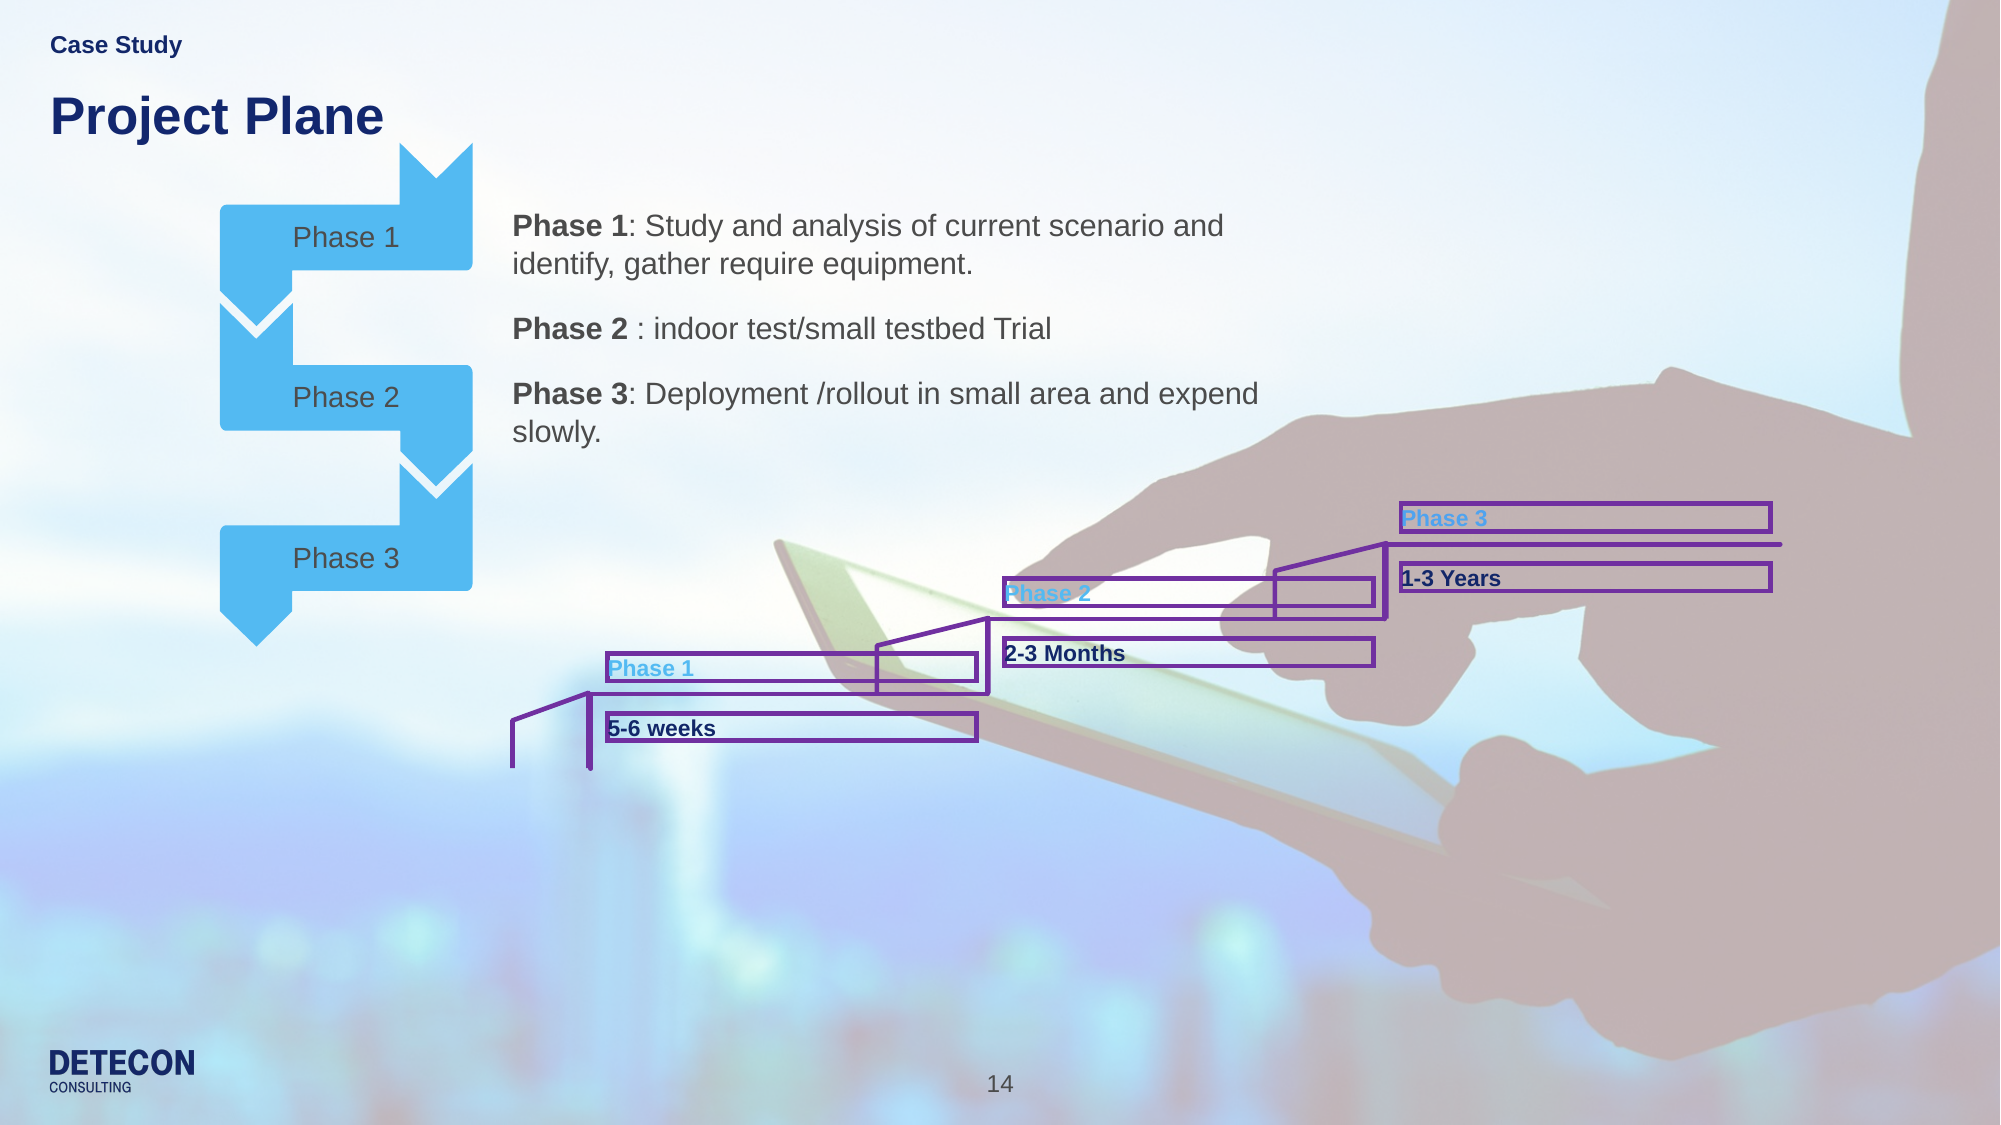

Case Study
Project Plane

Phase 1

Phase 2

Phase 3
Phase 1: Study and analysis of current scenario and identify, gather require equipment.
Phase 2 : indoor test/small testbed Trial
Phase 3: Deployment /rollout in small area and expend slowly.
Phase 3

1-3 Years
Phase 2
2-3 Months
Phase 1
5-6 weeks